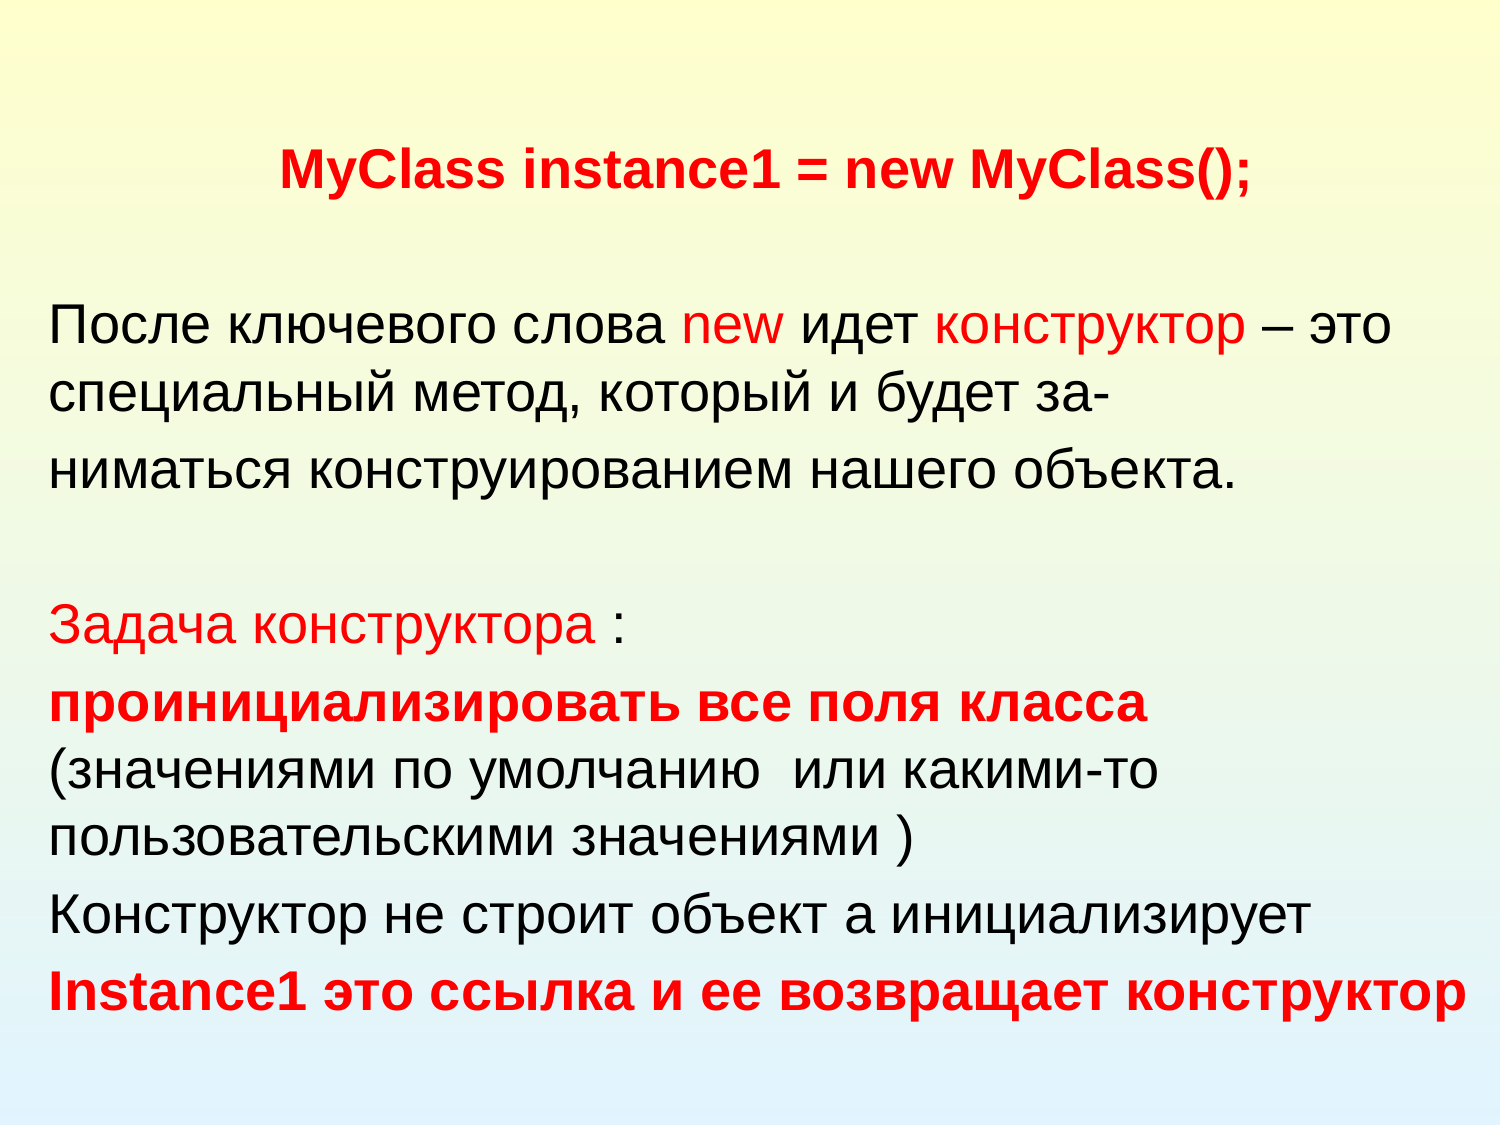

MyClass instance1 = new MyClass();

После ключевого слова new идет конструктор – это специальный метод, который и будет за-
ниматься конструированием нашего объекта.

Задача конструктора :
проинициализировать все поля класса (значениями по умолчанию  или какими-то пользовательскими значениями )
Конструктор не строит объект а инициализирует
Instance1 это ссылка и ее возвращает конструктор